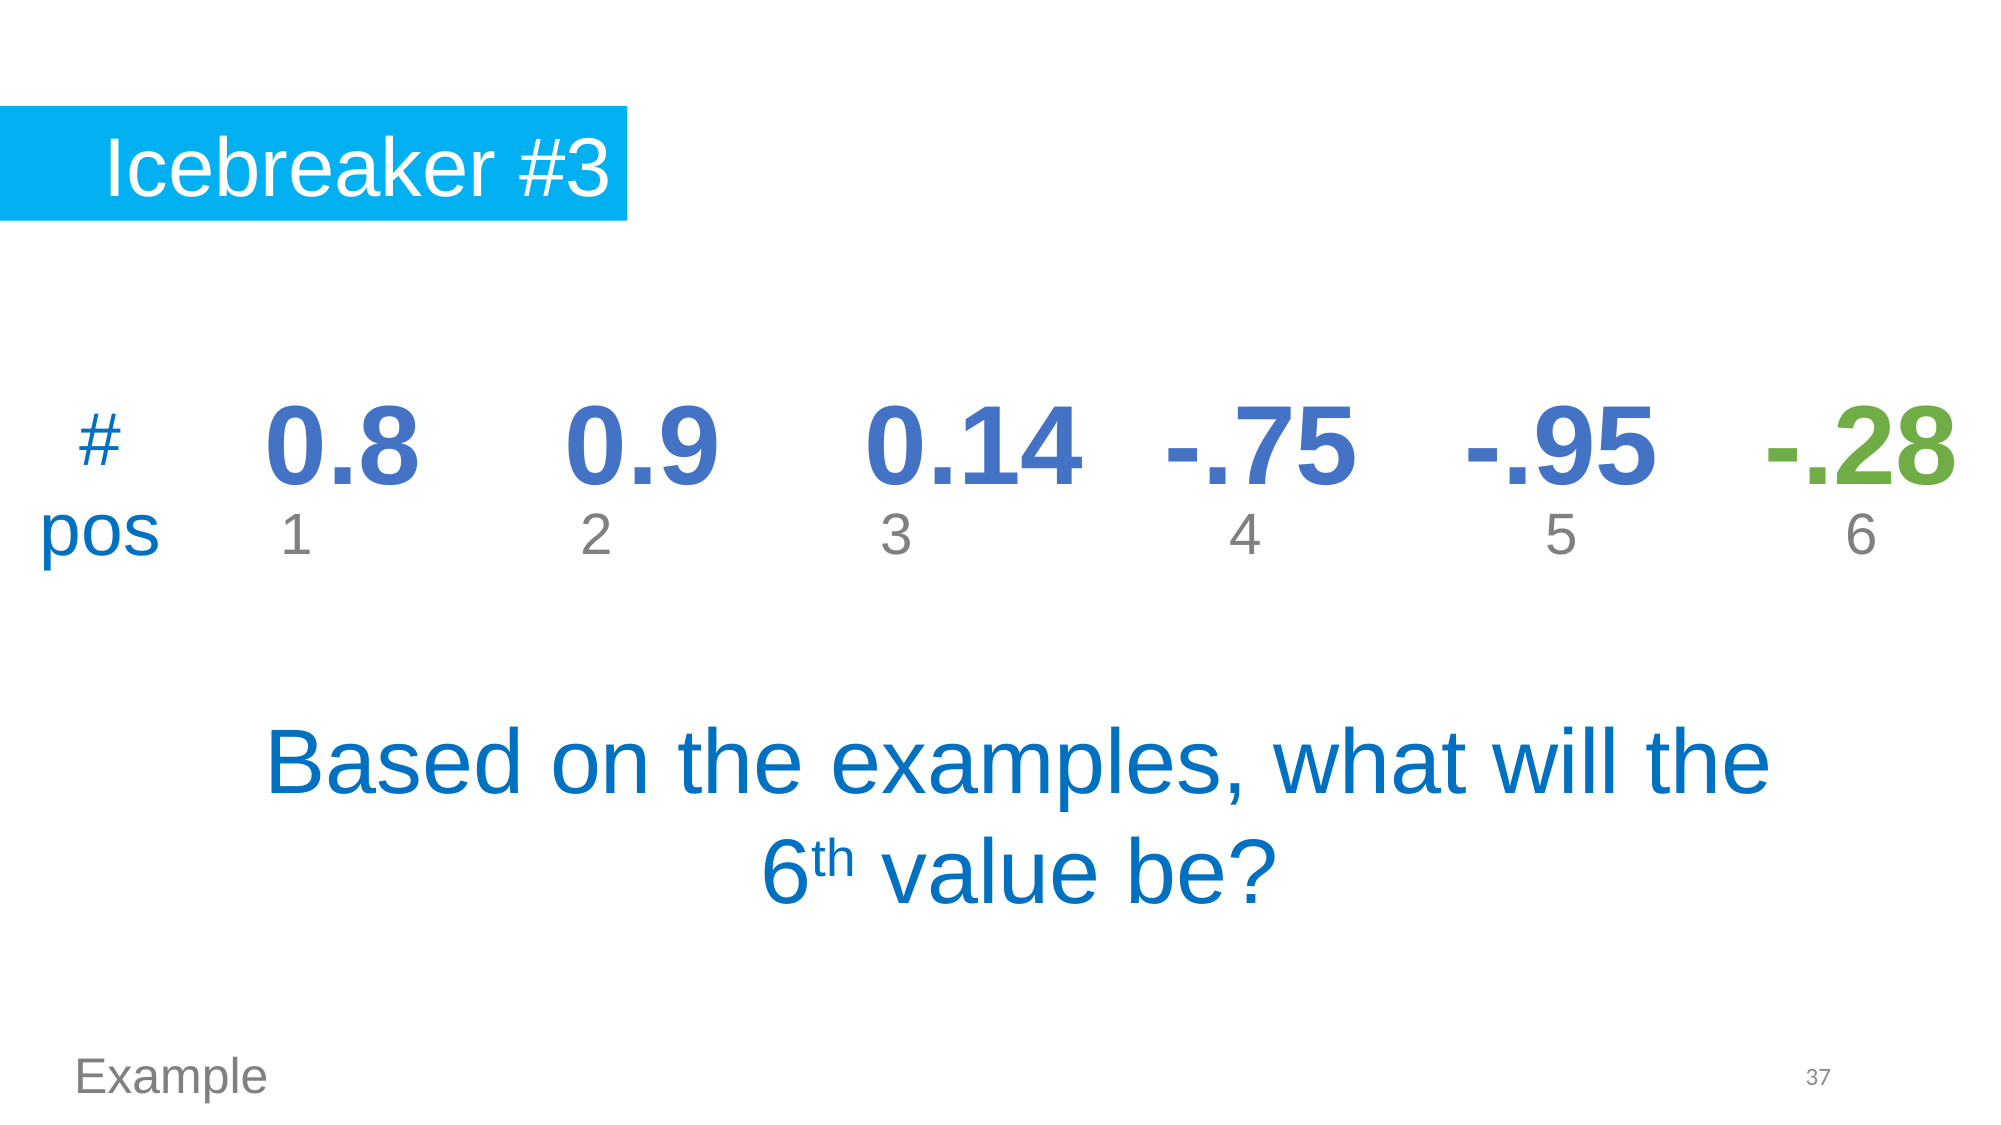

Icebreaker #3
0.8	0.9	0.14	-.75	-.95	-.28
 1		 2		 3		    4		     5		     6
#
pos
Based on the examples, what will the 6th value be?
Example
37